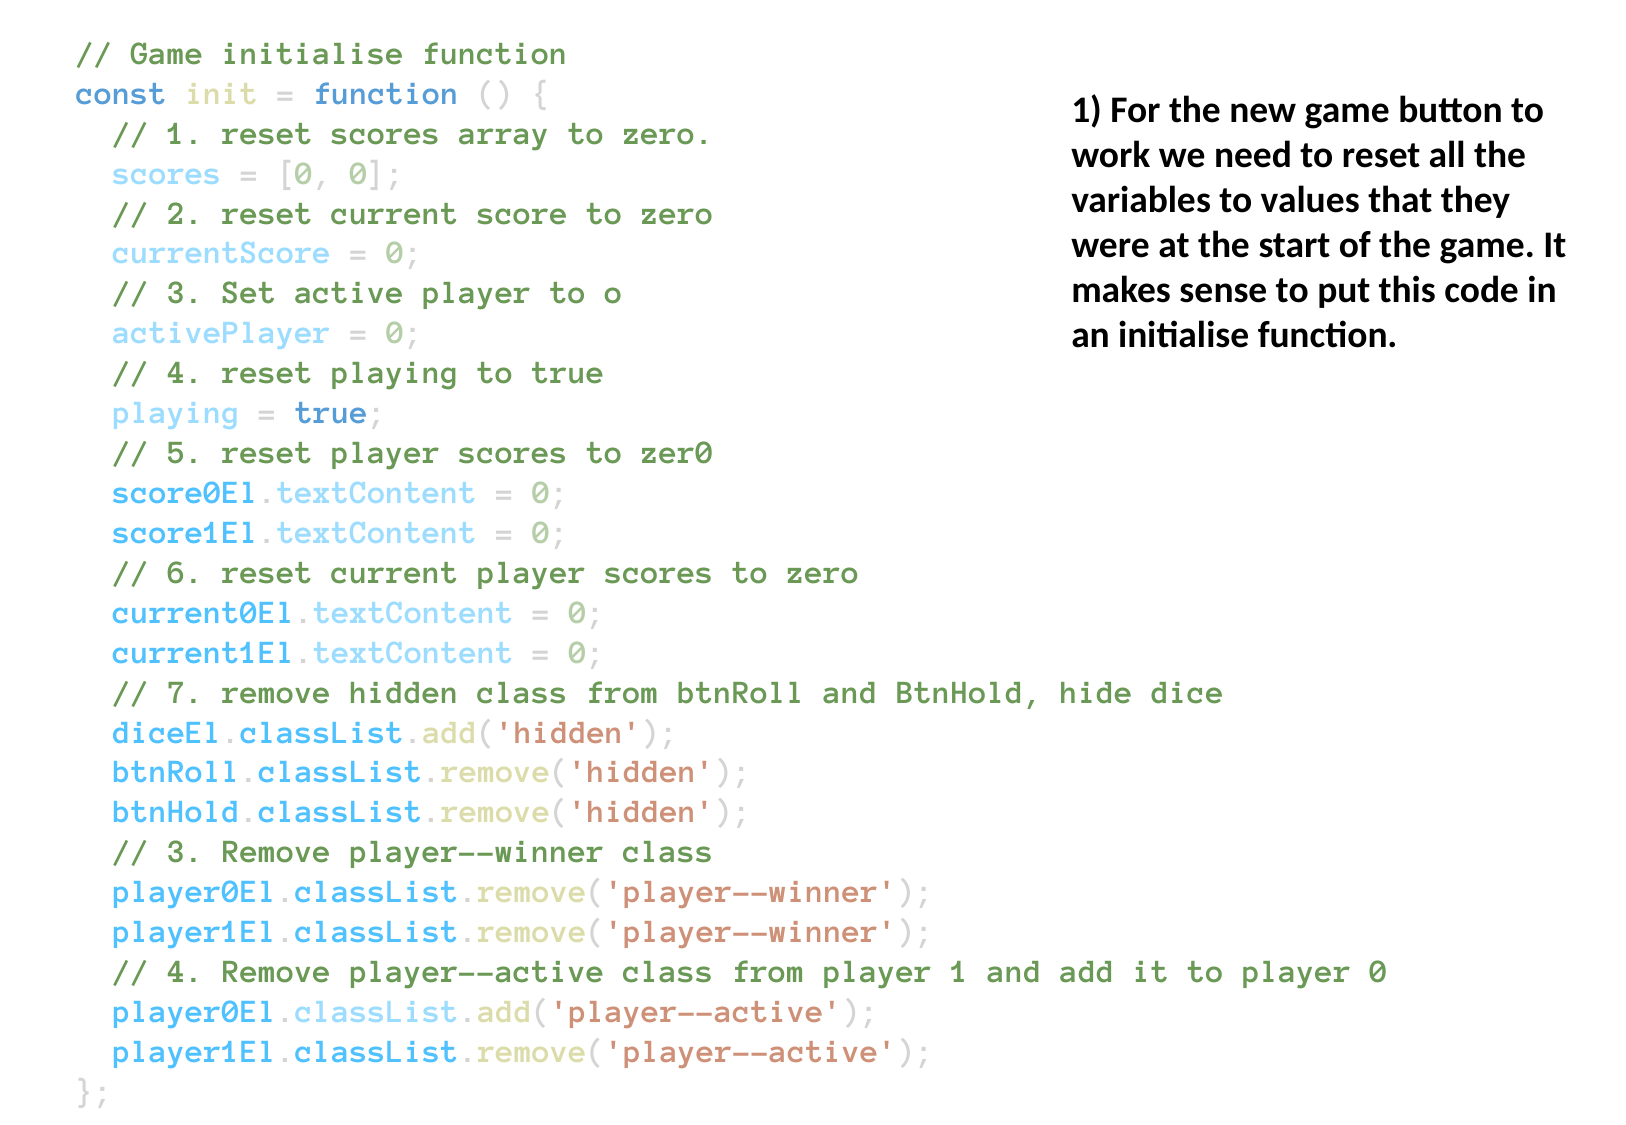

// Game initialise function
const init = function () {
  // 1. reset scores array to zero.
  scores = [0, 0];
  // 2. reset current score to zero
  currentScore = 0;
  // 3. Set active player to o
  activePlayer = 0;
  // 4. reset playing to true
  playing = true;
  // 5. reset player scores to zer0
  score0El.textContent = 0;
  score1El.textContent = 0;
  // 6. reset current player scores to zero
  current0El.textContent = 0;
  current1El.textContent = 0;
  // 7. remove hidden class from btnRoll and BtnHold, hide dice
  diceEl.classList.add('hidden');
  btnRoll.classList.remove('hidden');
  btnHold.classList.remove('hidden');
  // 3. Remove player--winner class
  player0El.classList.remove('player--winner');
  player1El.classList.remove('player--winner');
  // 4. Remove player--active class from player 1 and add it to player 0
  player0El.classList.add('player--active');
  player1El.classList.remove('player--active');
};
1) For the new game button to work we need to reset all the variables to values that they were at the start of the game. It makes sense to put this code in an initialise function.